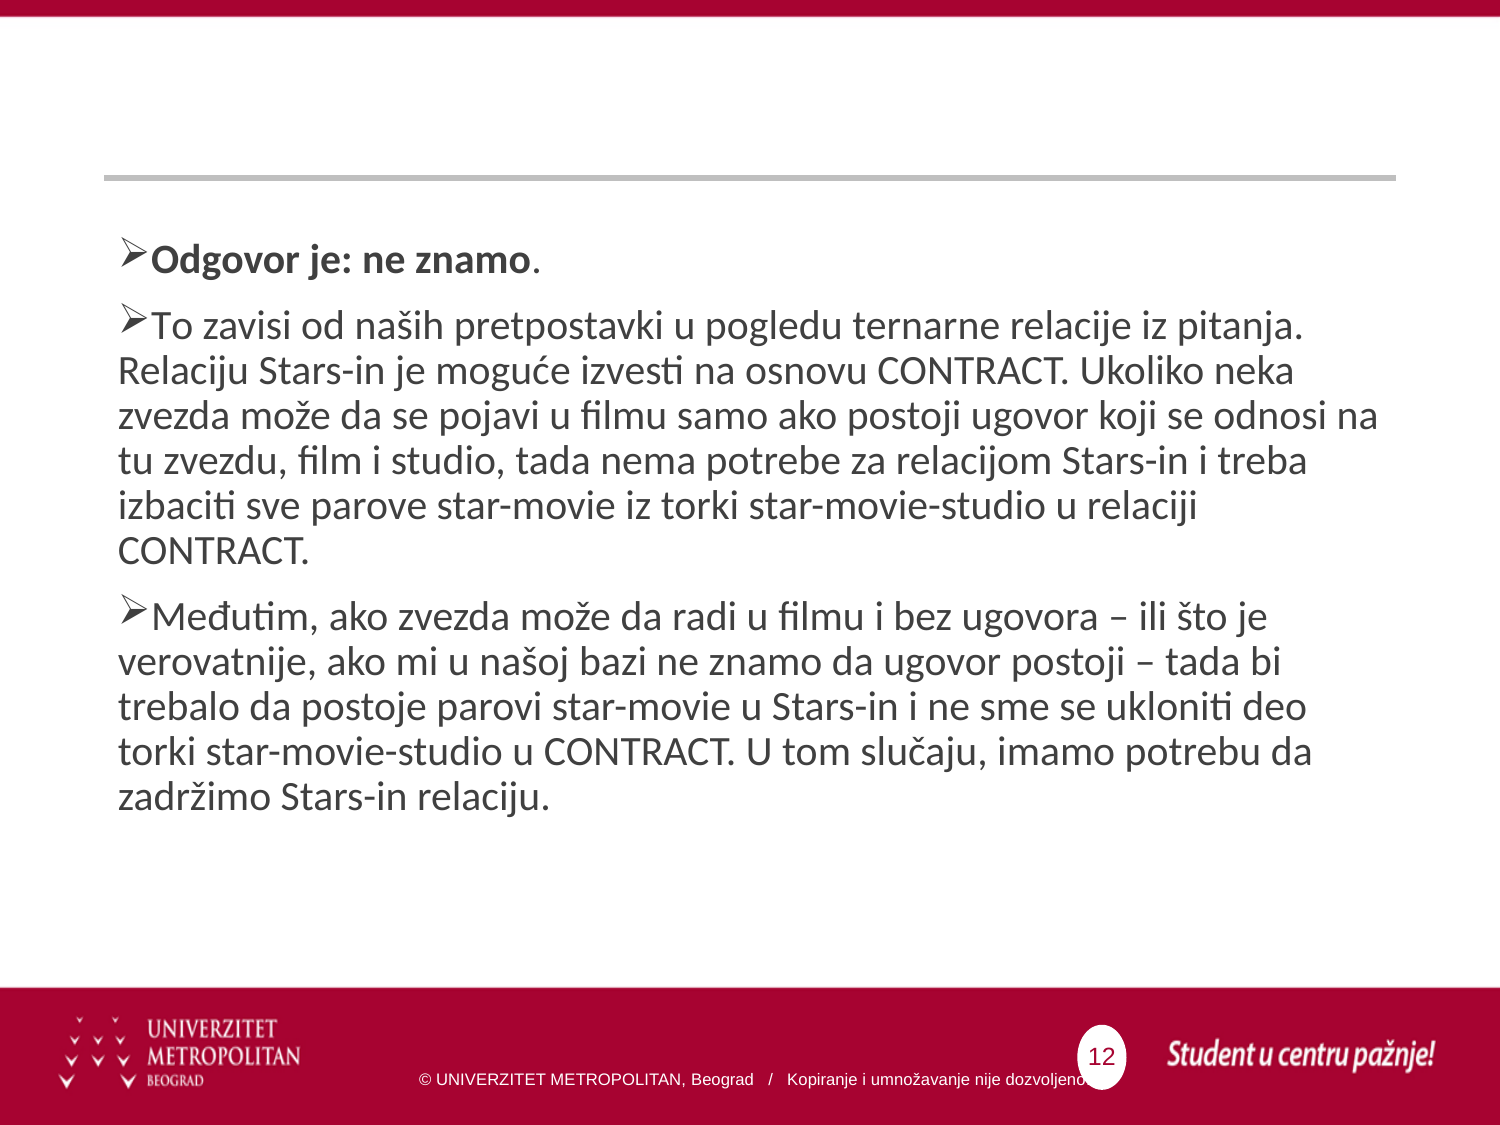

Odgovor je: ne znamo.
To zavisi od naših pretpostavki u pogledu ternarne relacije iz pitanja. Relaciju Stars-in je moguće izvesti na osnovu CONTRACT. Ukoliko neka zvezda može da se pojavi u filmu samo ako postoji ugovor koji se odnosi na tu zvezdu, film i studio, tada nema potrebe za relacijom Stars-in i treba izbaciti sve parove star-movie iz torki star-movie-studio u relaciji CONTRACT.
Međutim, ako zvezda može da radi u filmu i bez ugovora – ili što je verovatnije, ako mi u našoj bazi ne znamo da ugovor postoji – tada bi trebalo da postoje parovi star-movie u Stars-in i ne sme se ukloniti deo torki star-movie-studio u CONTRACT. U tom slučaju, imamo potrebu da zadržimo Stars-in relaciju.